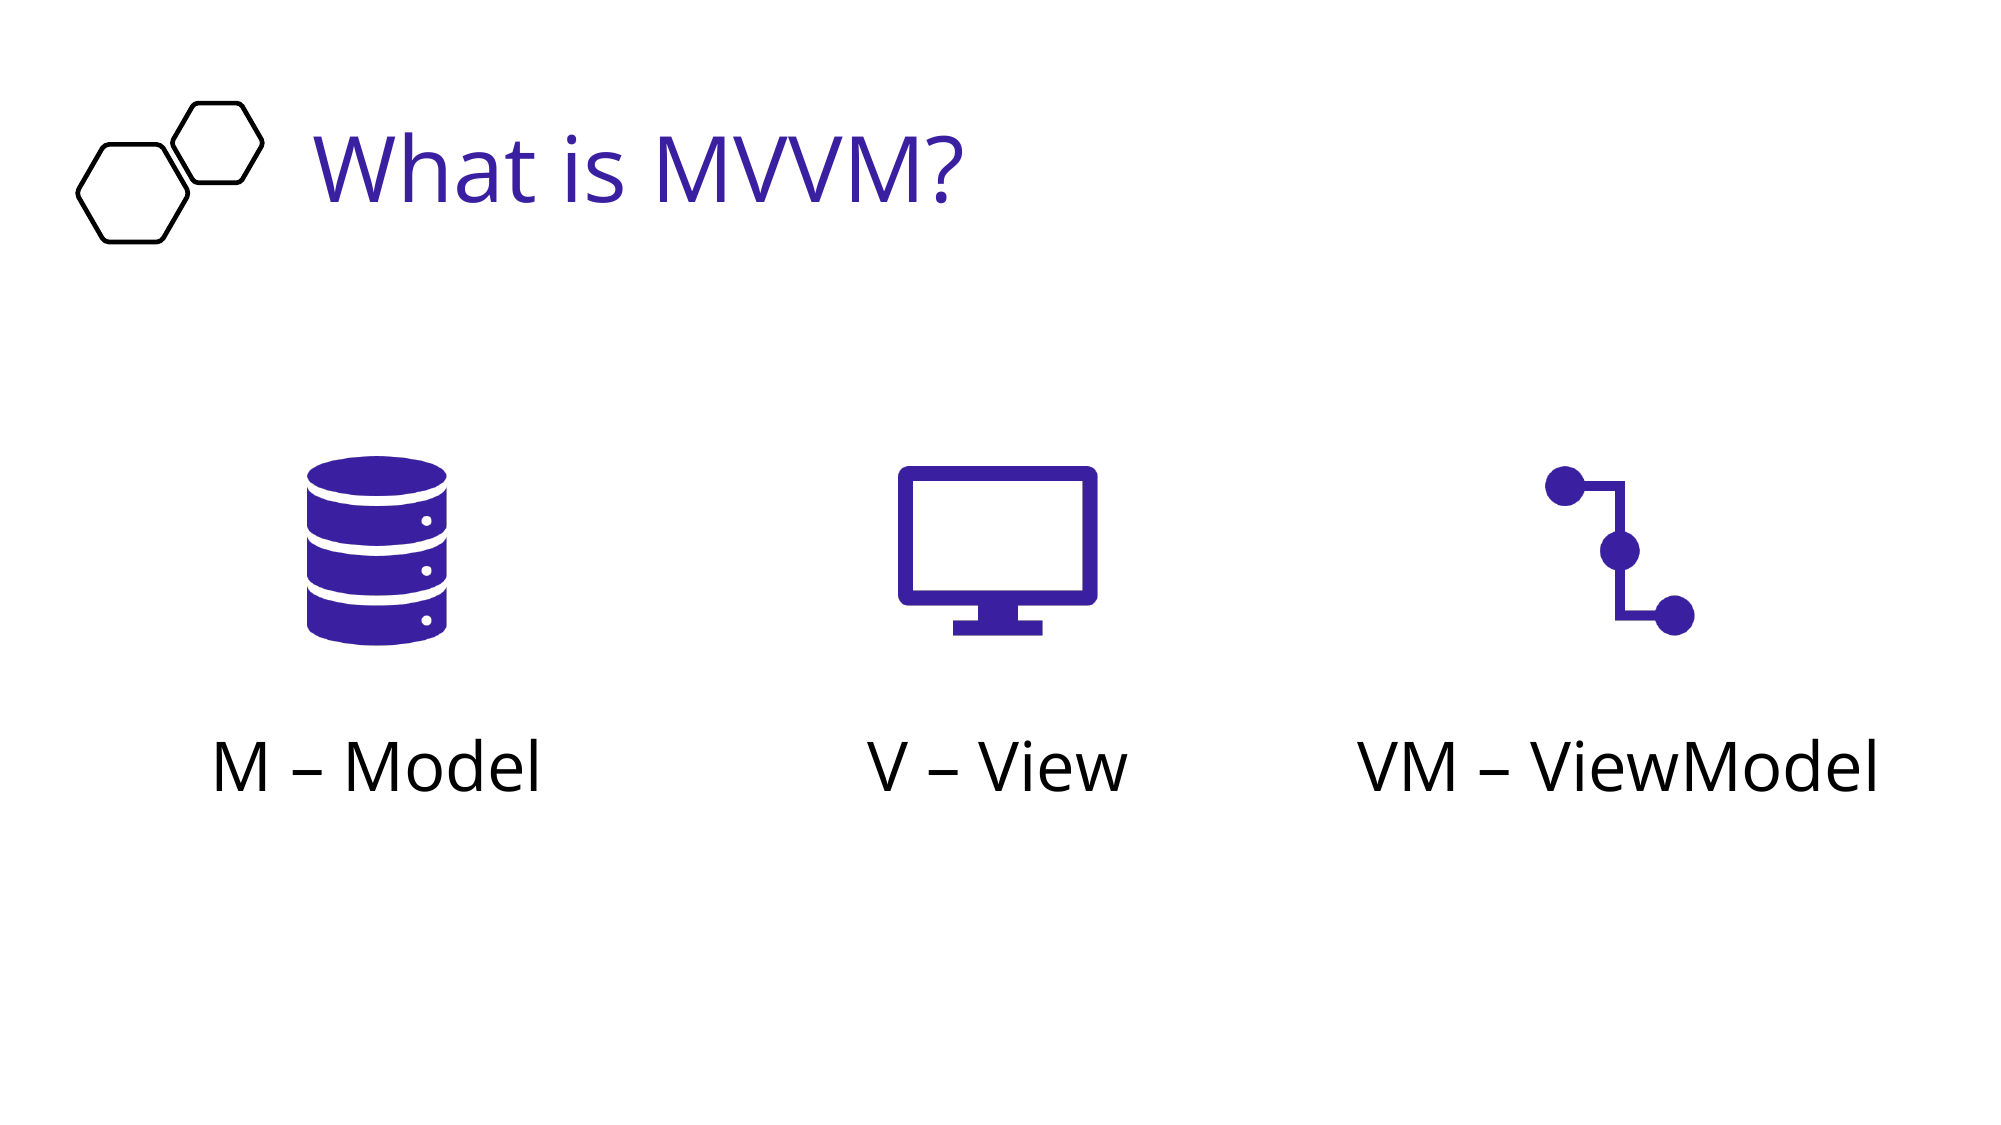

# What is MVVM?

M – Model
V – View
VM – ViewModel